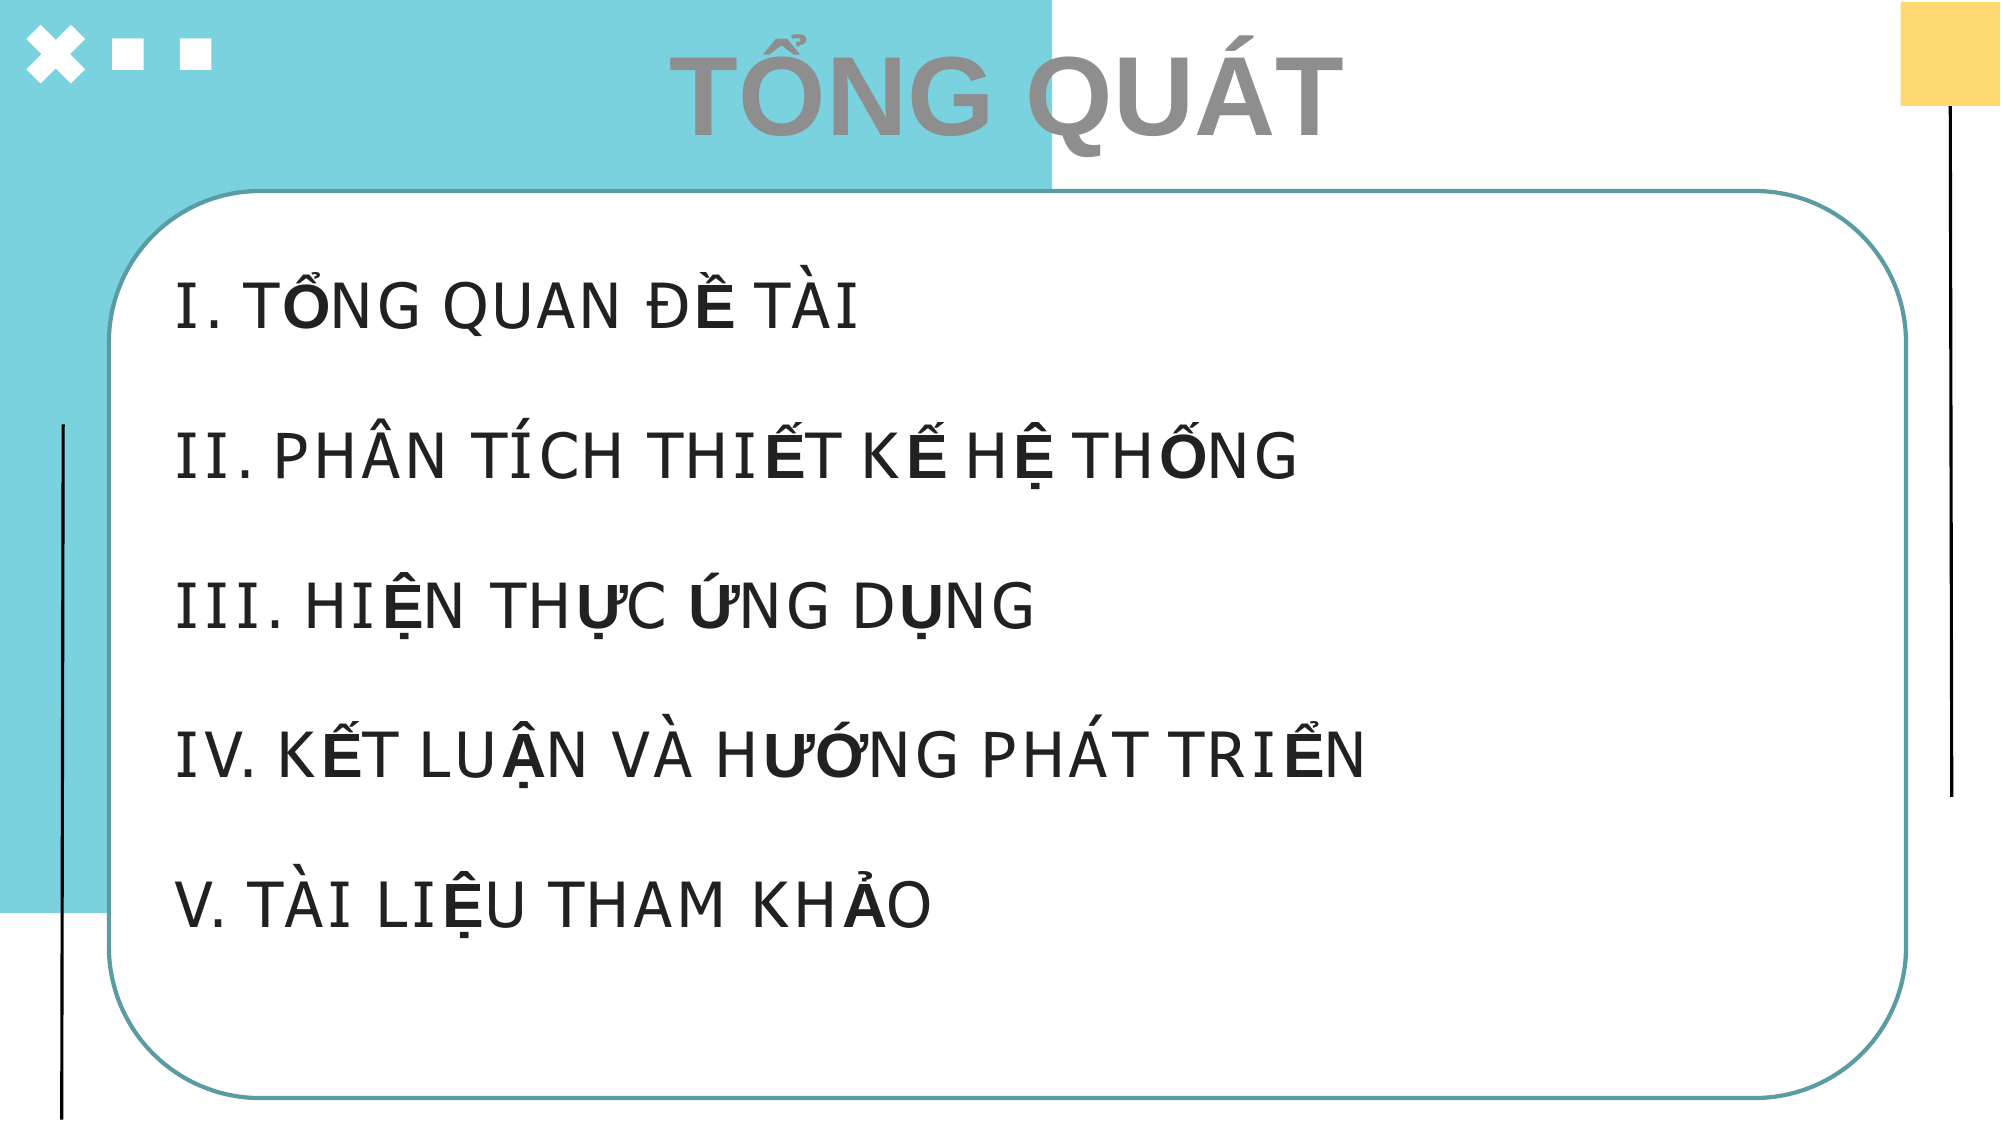

TỔNG QUÁT

I. TỔNG QUAN ĐỀ TÀI

II. PHÂN TÍCH THIẾT KẾ HỆ THỐNG

III. HIỆN THỰC ỨNG DỤNG

IV. KẾT LUẬN VÀ HƯỚNG PHÁT TRIỂN

V. TÀI LIỆU THAM KHẢO